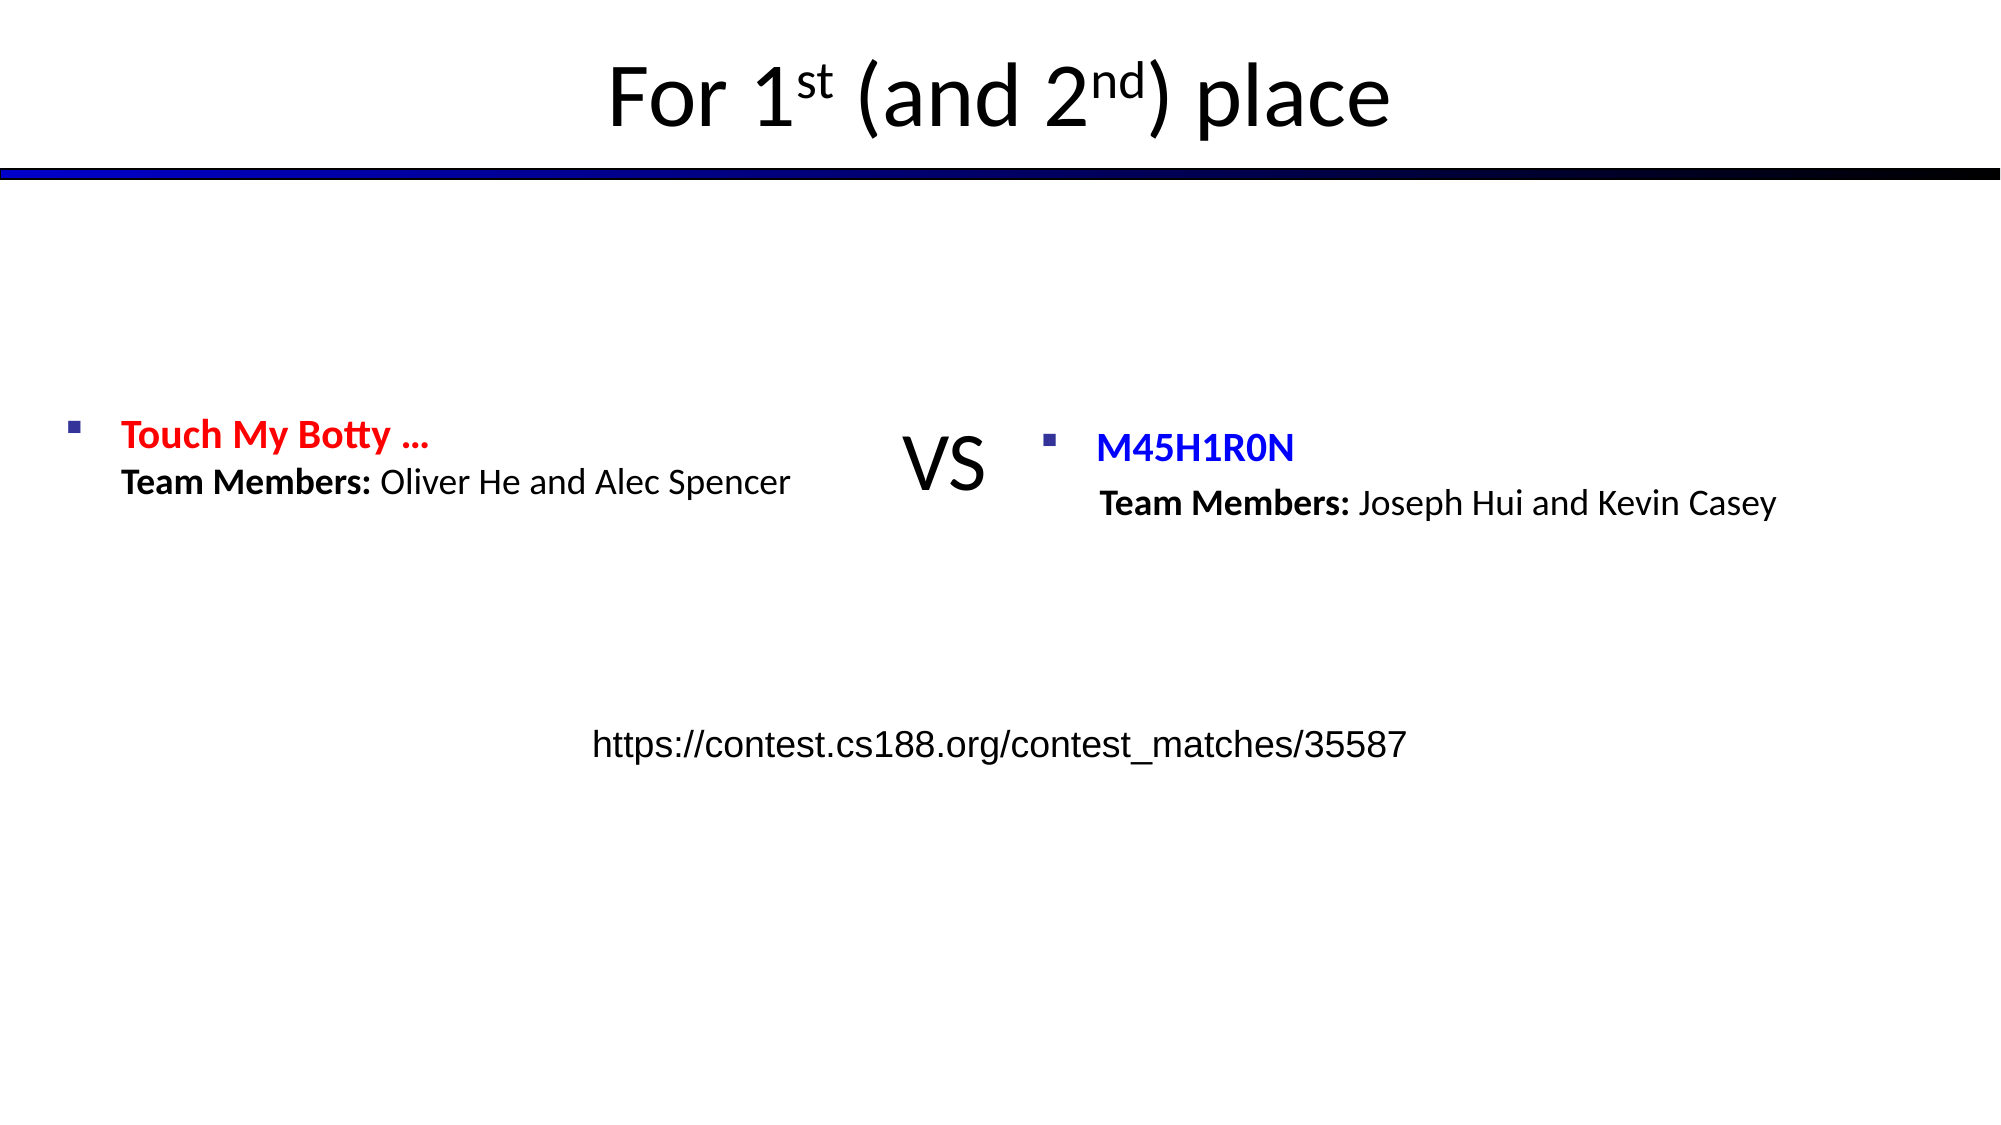

# For 1st (and 2nd) place
VS
Touch My Botty …
Team Members: Oliver He and Alec Spencer

M45H1R0N
       Team Members: Joseph Hui and Kevin Casey
https://contest.cs188.org/contest_matches/35587